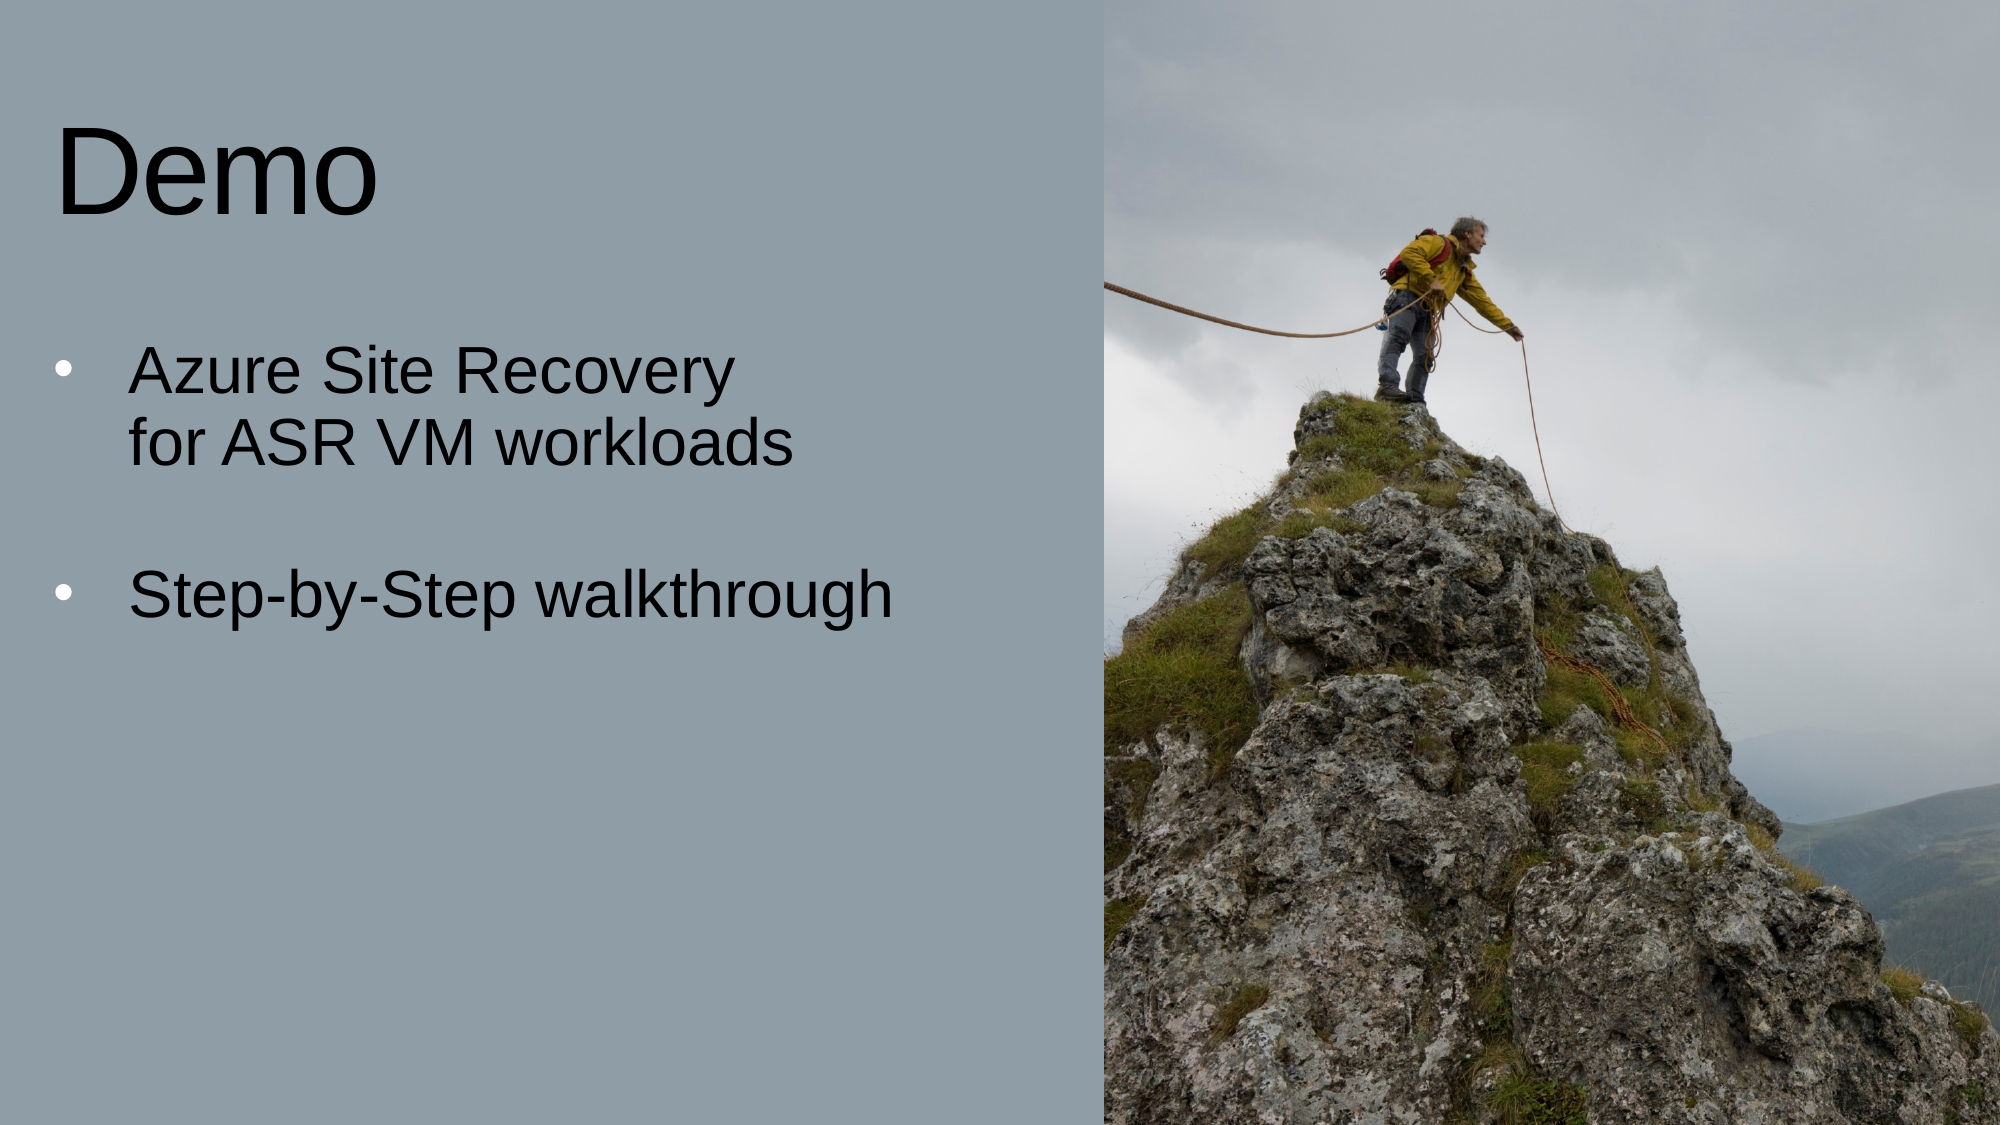

# Demo
Azure Site Recovery
for ASR VM workloads
Step-by-Step walkthrough